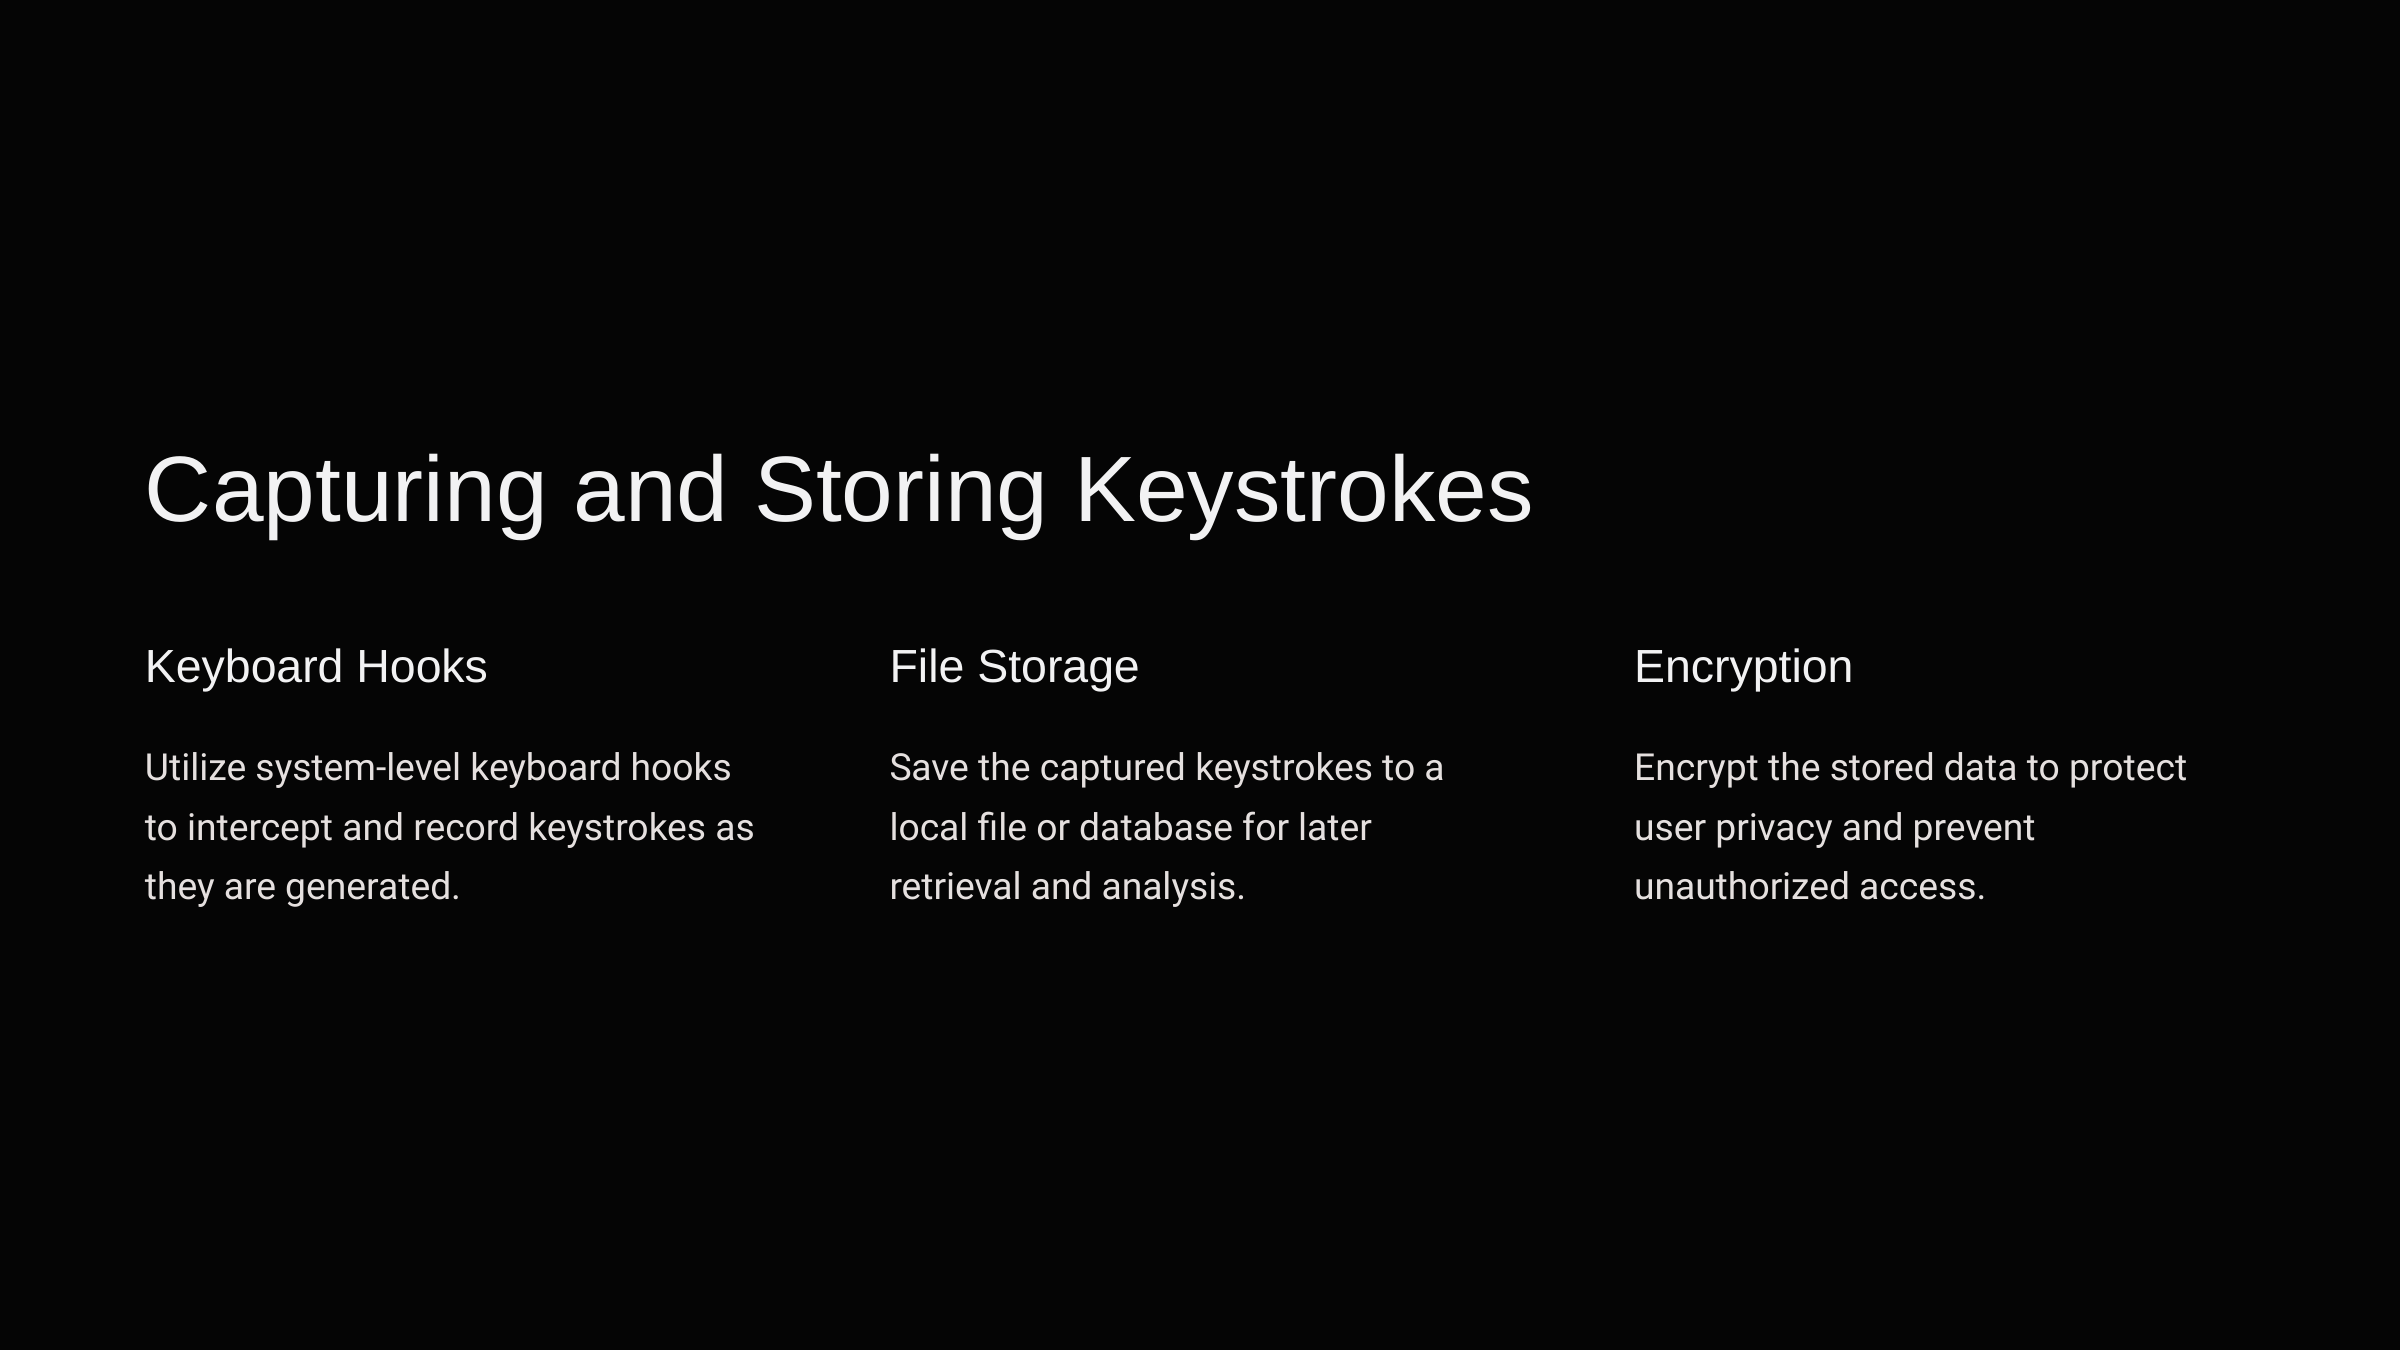

Capturing and Storing Keystrokes
Keyboard Hooks
File Storage
Encryption
Utilize system-level keyboard hooks to intercept and record keystrokes as they are generated.
Save the captured keystrokes to a local file or database for later retrieval and analysis.
Encrypt the stored data to protect user privacy and prevent unauthorized access.